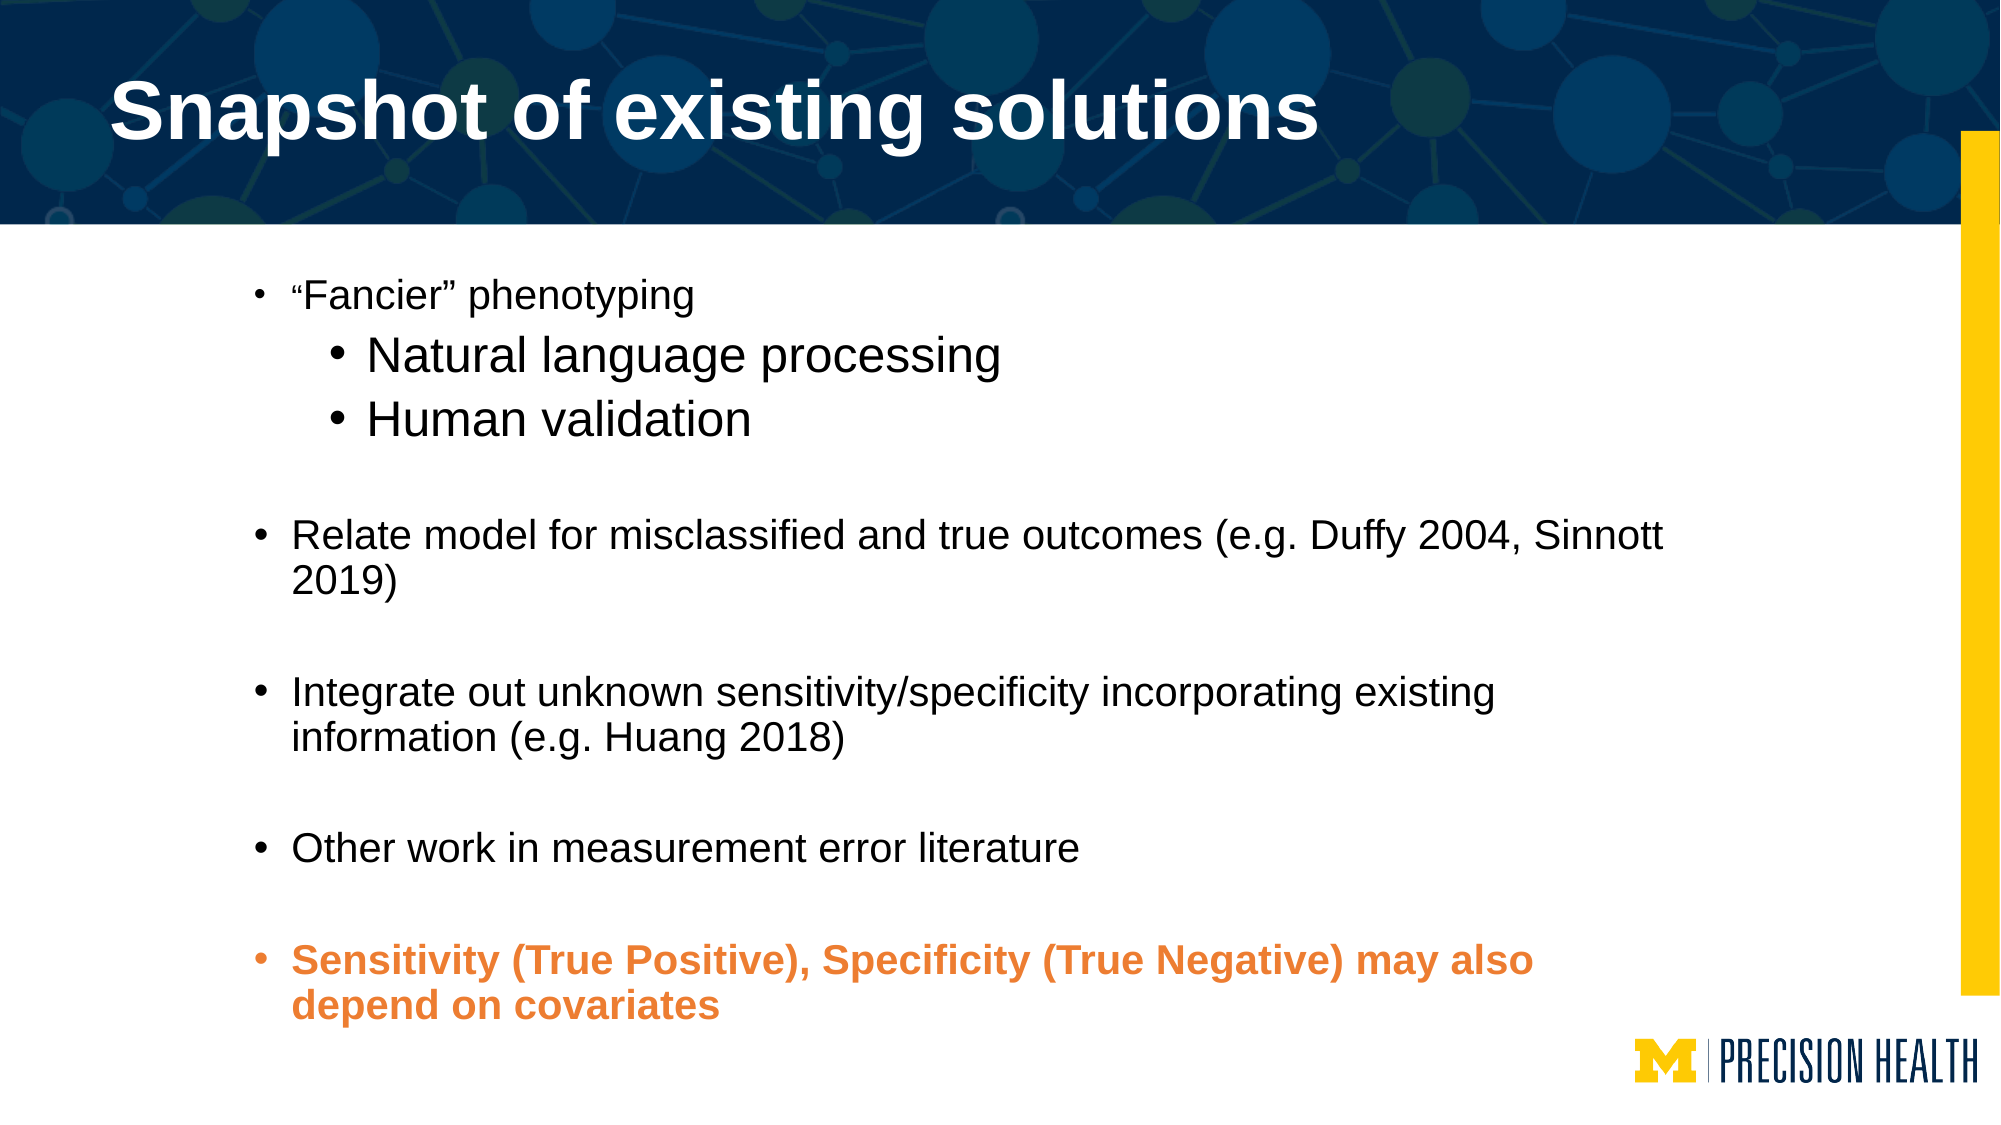

# Snapshot of existing solutions
“Fancier” phenotyping
Natural language processing
Human validation

Relate model for misclassified and true outcomes (e.g. Duffy 2004, Sinnott 2019)

Integrate out unknown sensitivity/specificity incorporating existing information (e.g. Huang 2018)

Other work in measurement error literature

Sensitivity (True Positive), Specificity (True Negative) may also depend on covariates